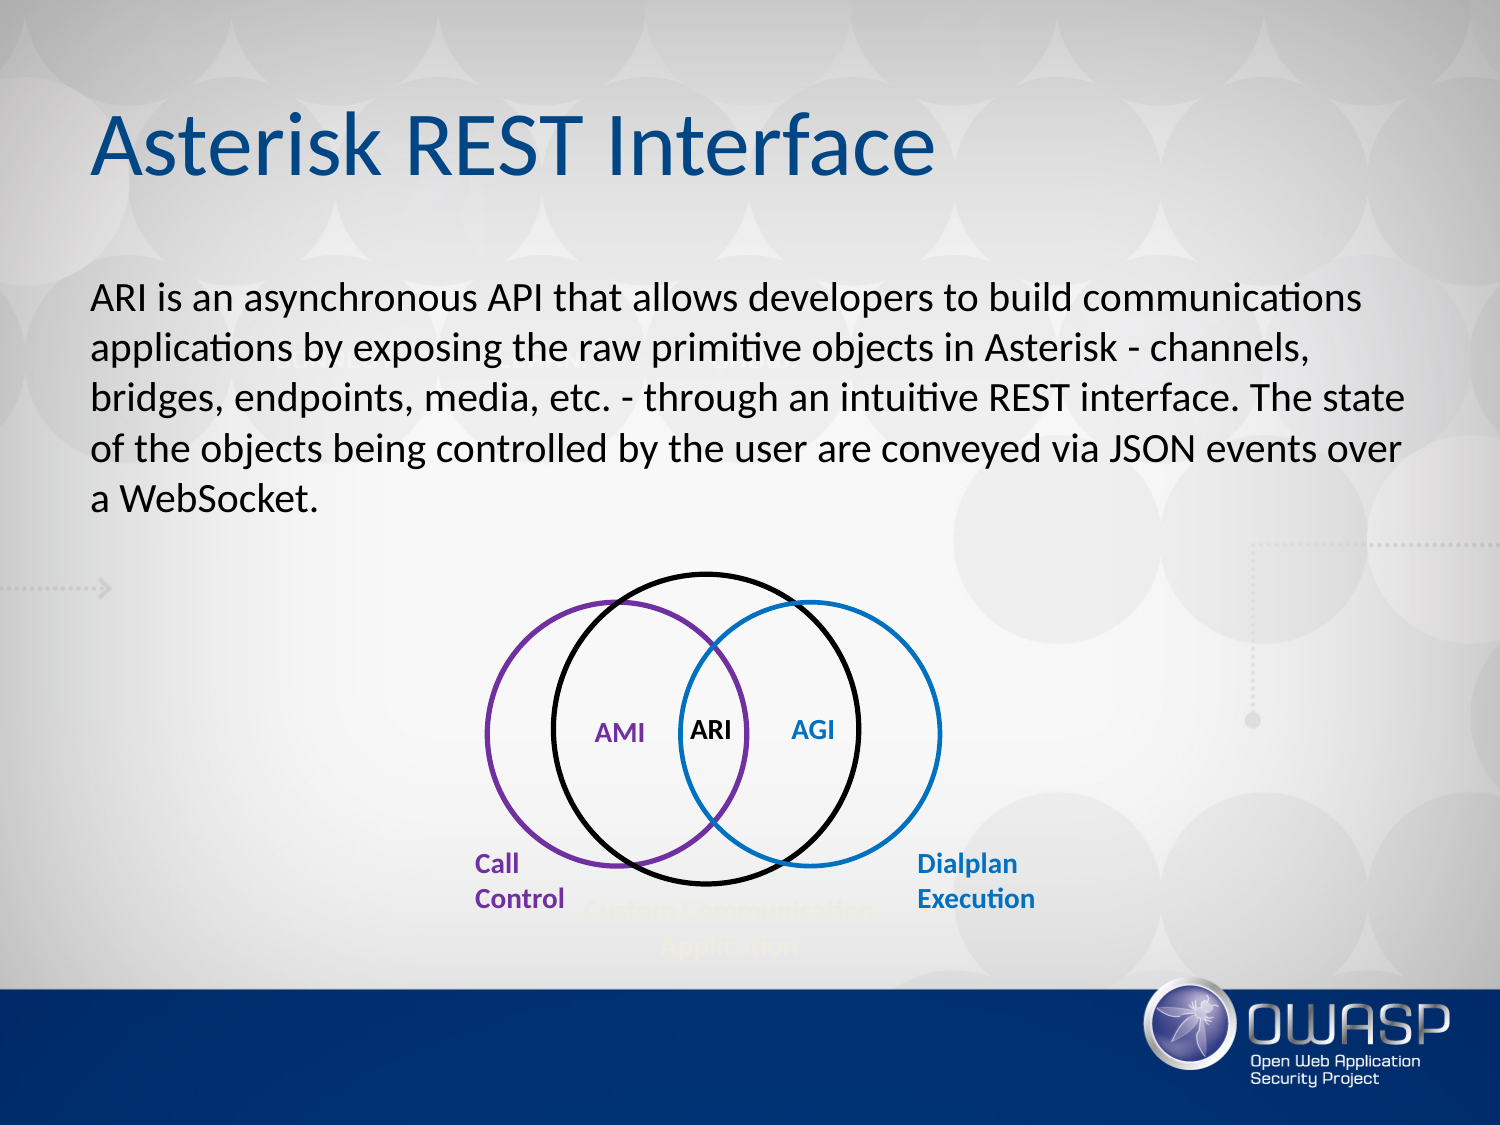

# Asterisk REST Interface
ARI is an asynchronous API that allows developers to build communications applications by exposing the raw primitive objects in Asterisk - channels, bridges, endpoints, media, etc. - through an intuitive REST interface. The state of the objects being controlled by the user are conveyed via JSON events over a WebSocket.

ARI
AGI
AMI
Call Control
Dialplan Execution
Custom Communication Application